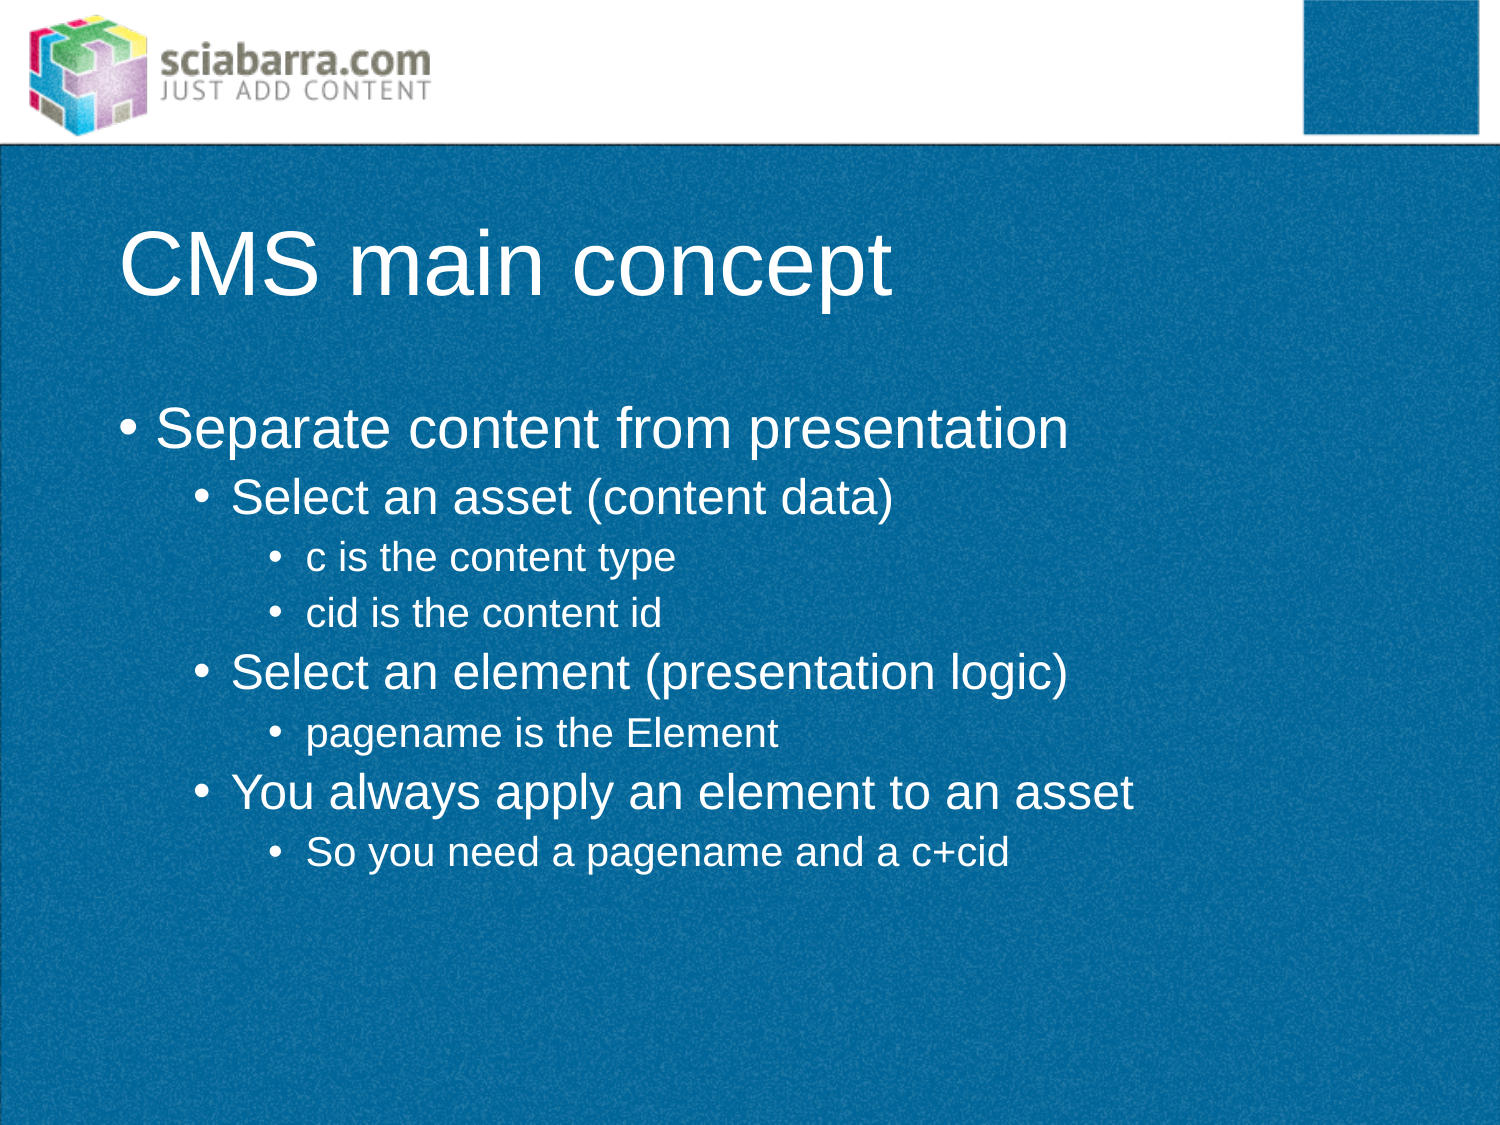

# CMS main concept
Separate content from presentation
Select an asset (content data)
c is the content type
cid is the content id
Select an element (presentation logic)
pagename is the Element
You always apply an element to an asset
So you need a pagename and a c+cid